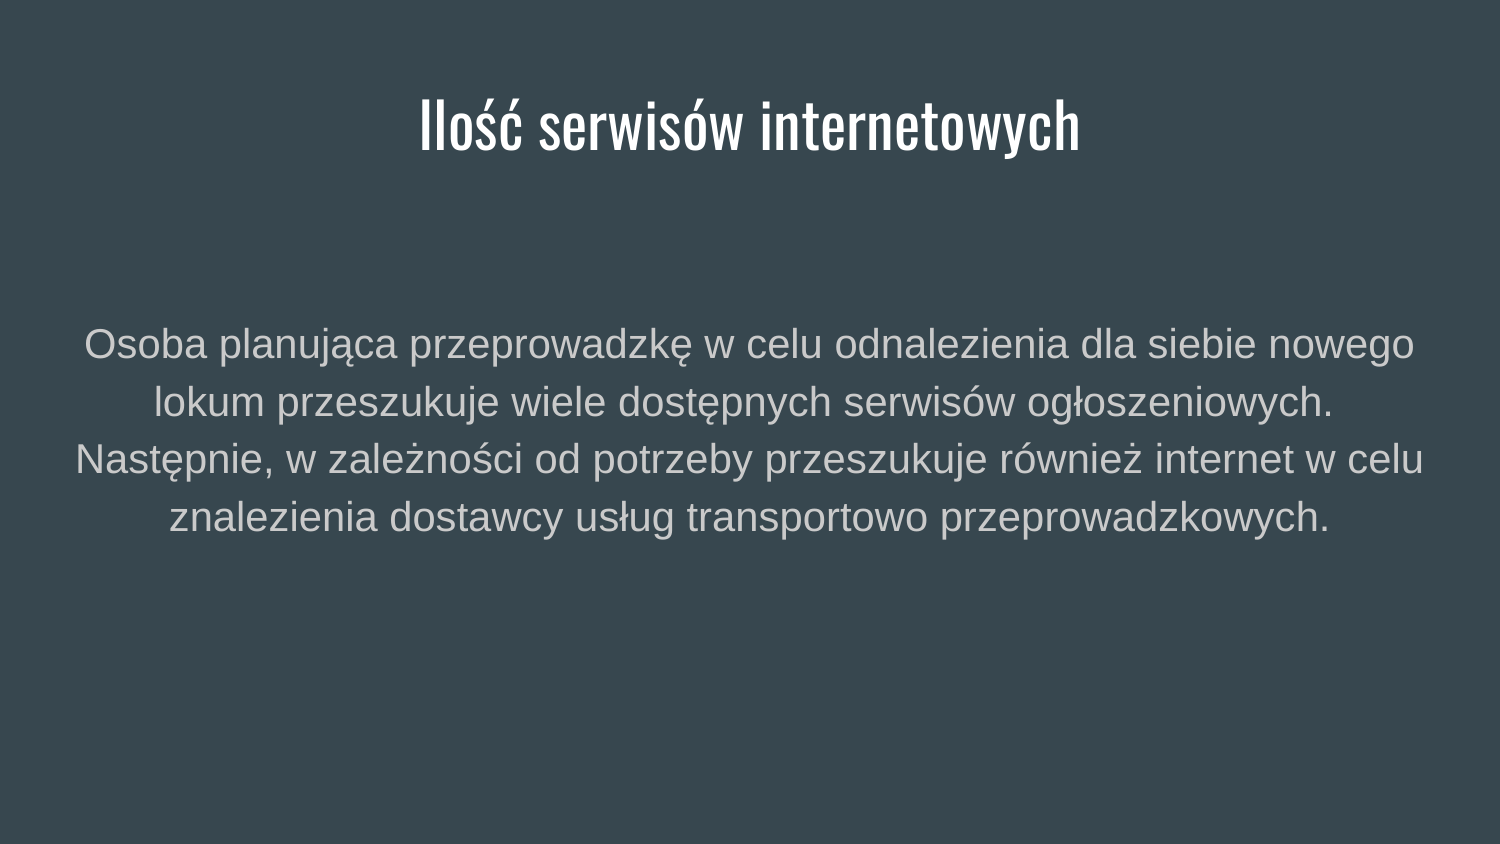

Ilość serwisów internetowych
Osoba planująca przeprowadzkę w celu odnalezienia dla siebie nowego lokum przeszukuje wiele dostępnych serwisów ogłoszeniowych.
Następnie, w zależności od potrzeby przeszukuje również internet w celu znalezienia dostawcy usług transportowo przeprowadzkowych.